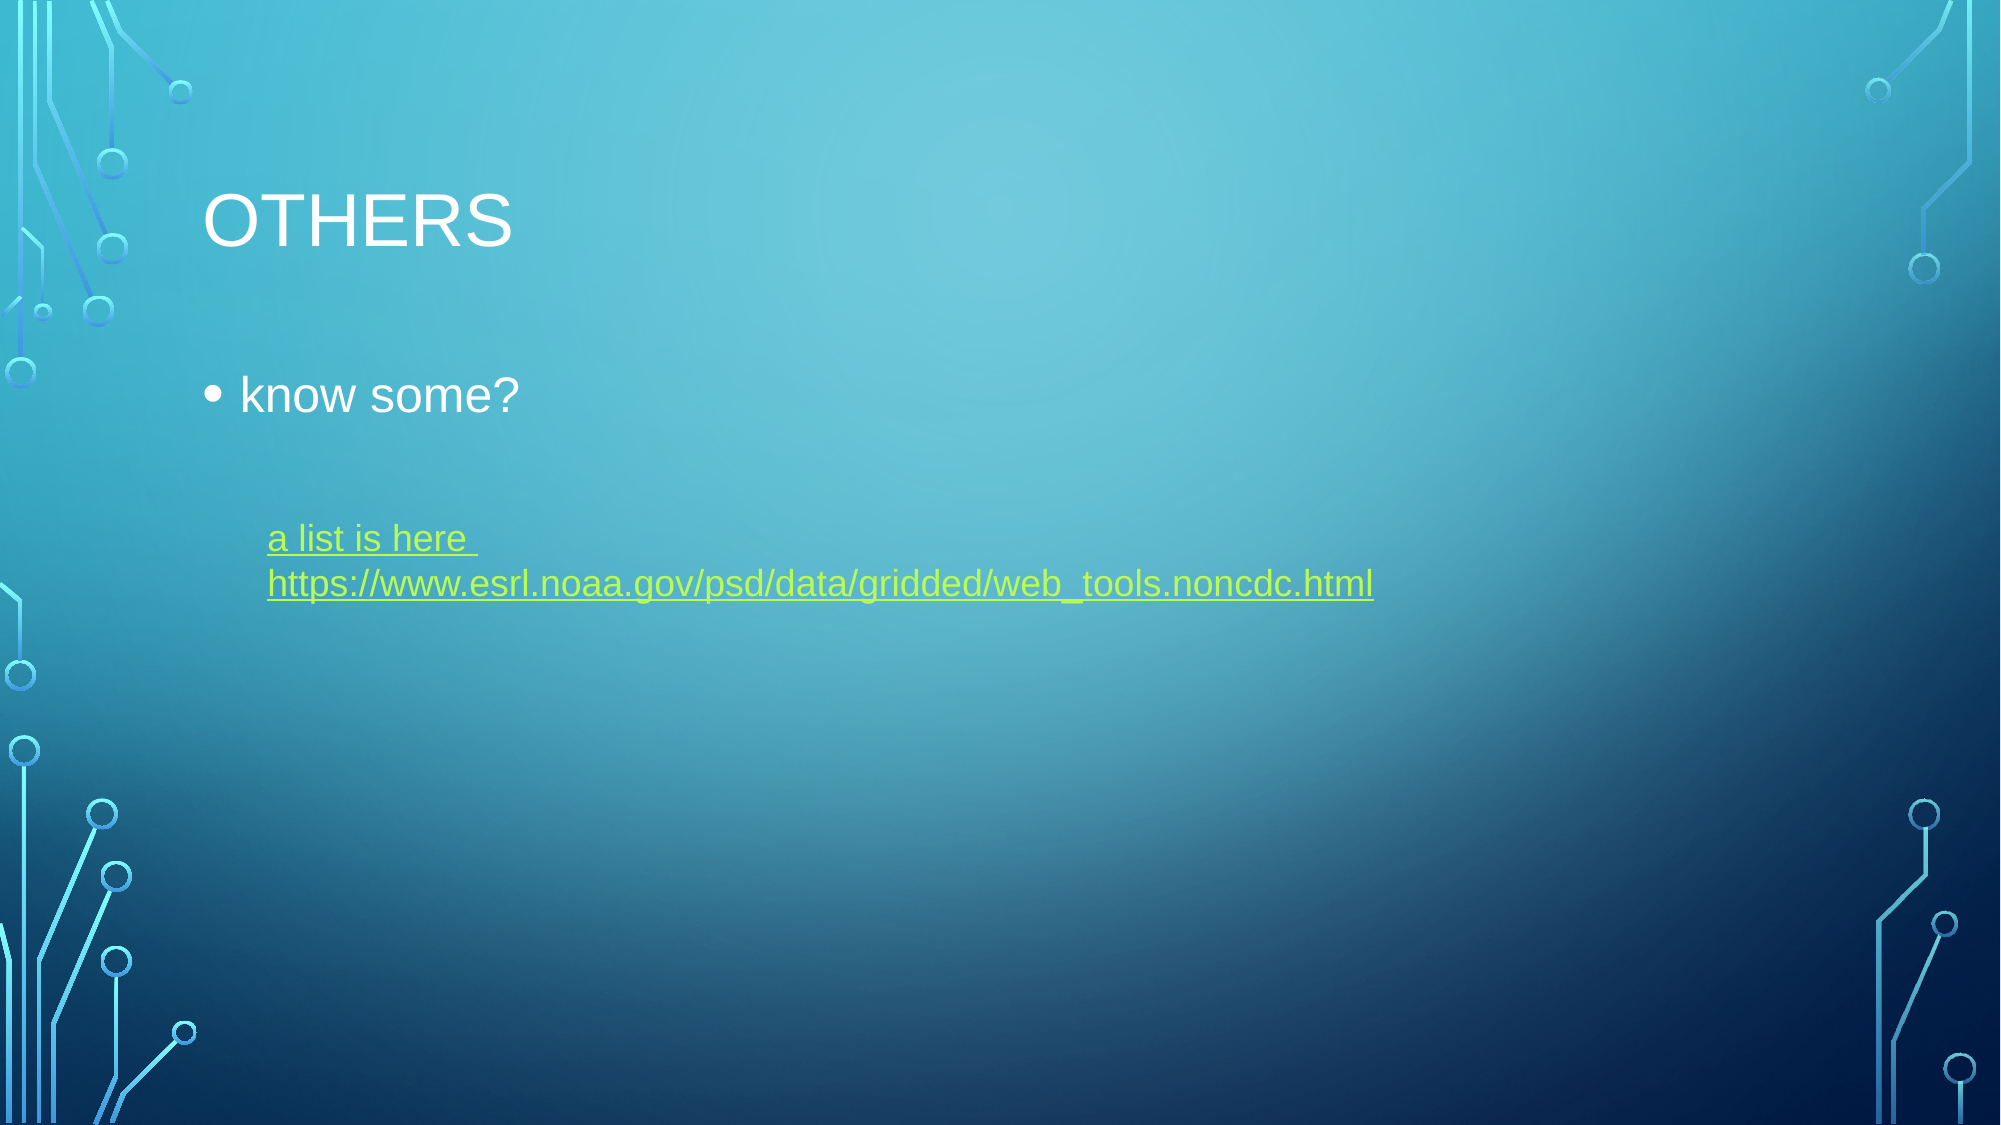

# others

know some?
a list is here
https://www.esrl.noaa.gov/psd/data/gridded/web_tools.noncdc.html